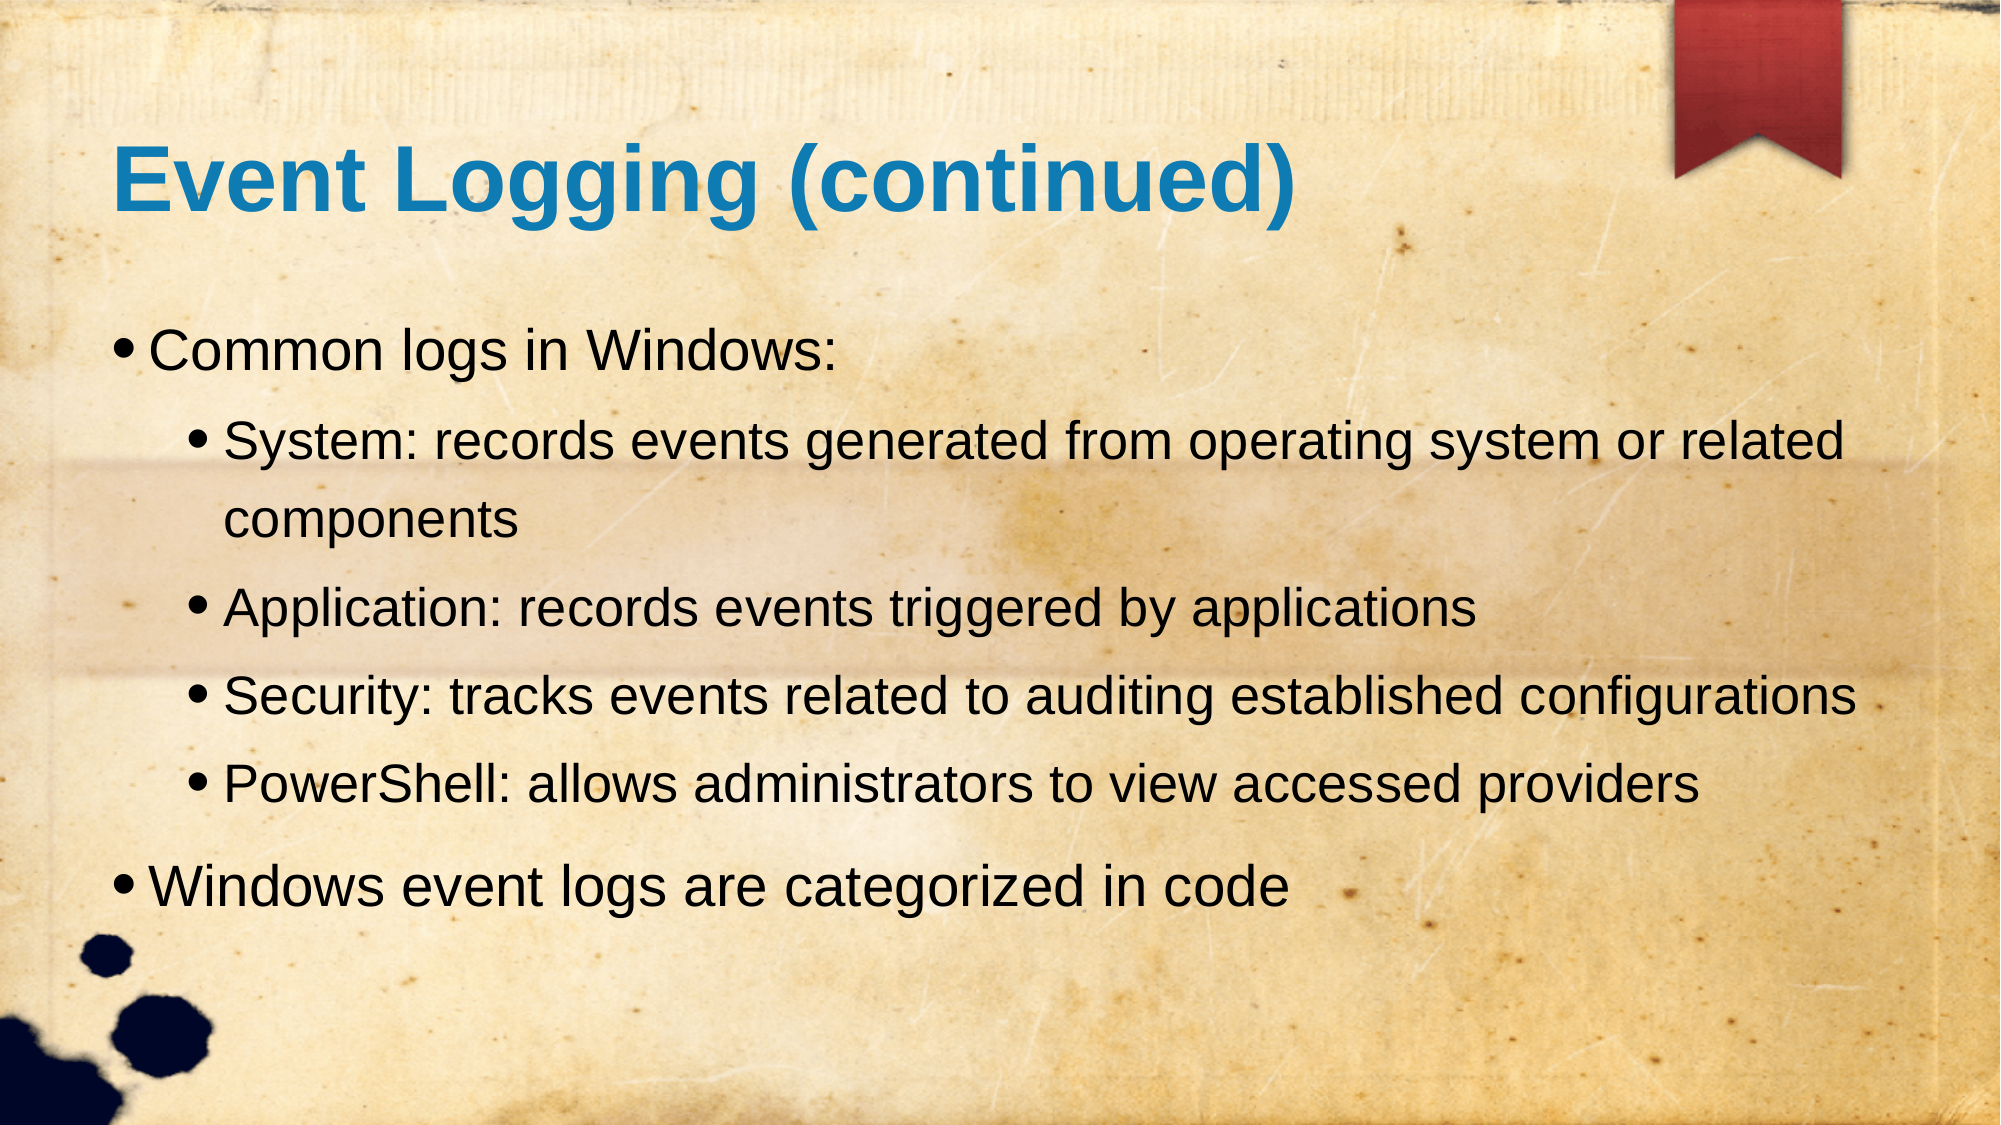

Event Logging (continued)
Common logs in Windows:
System: records events generated from operating system or related components
Application: records events triggered by applications
Security: tracks events related to auditing established configurations
PowerShell: allows administrators to view accessed providers
Windows event logs are categorized in code